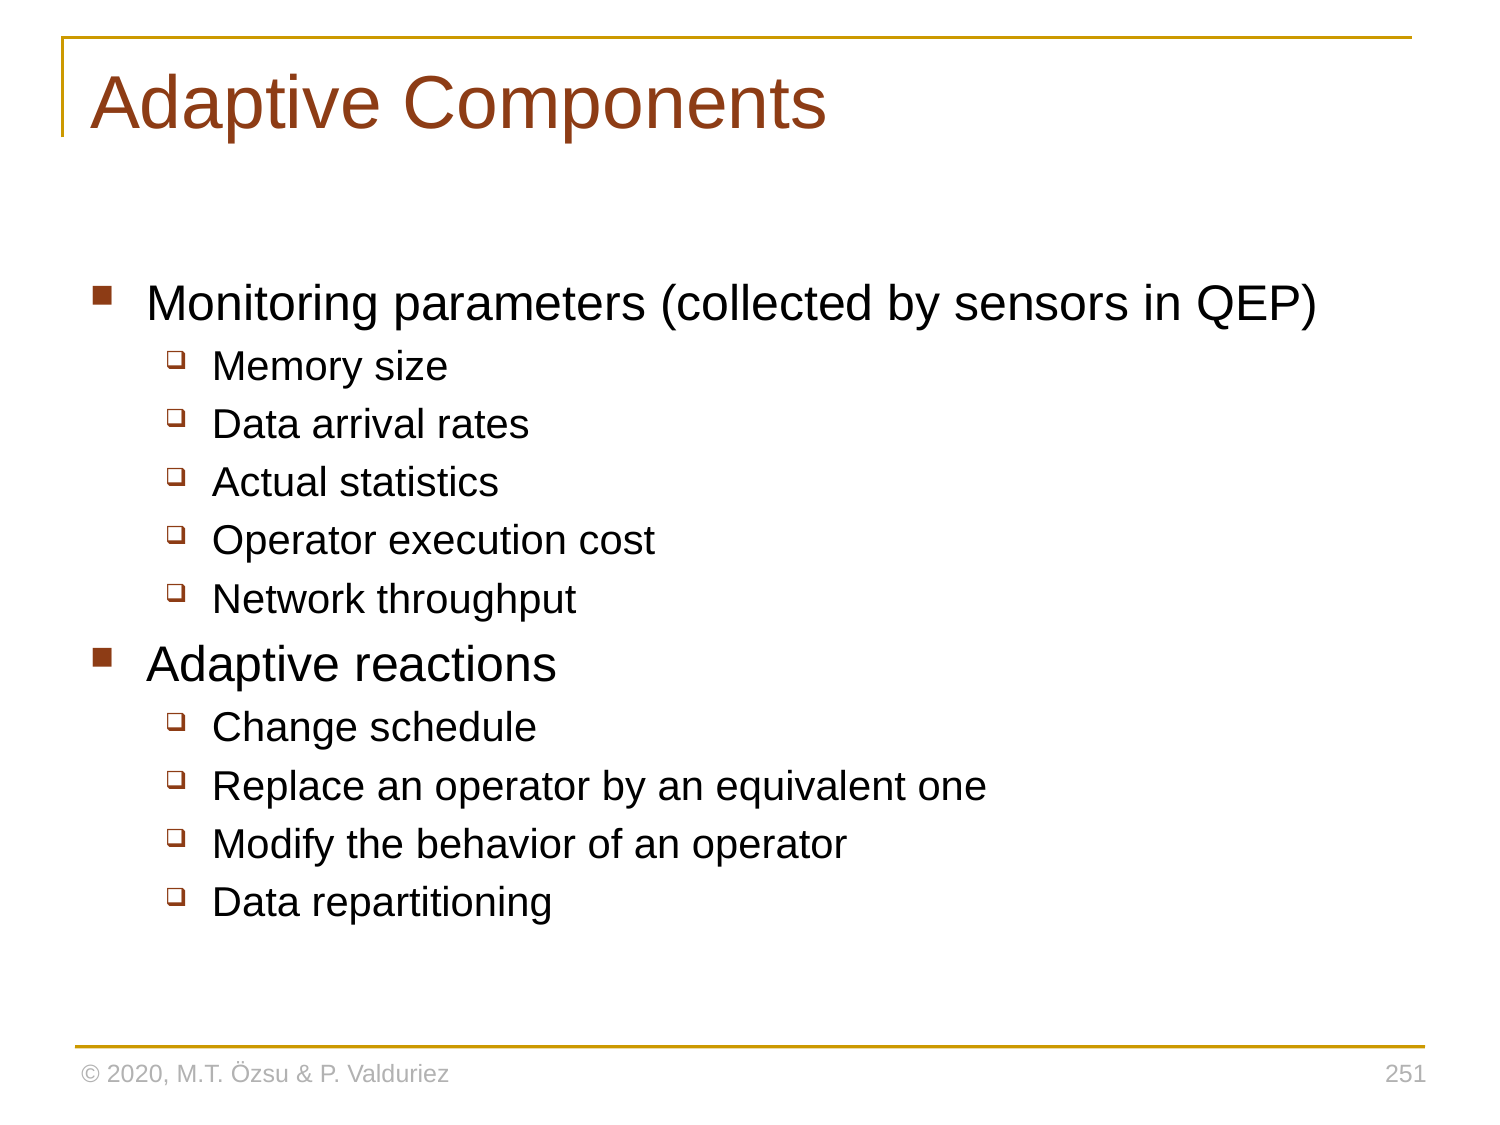

# Adaptive Components
Monitoring parameters (collected by sensors in QEP)
Memory size
Data arrival rates
Actual statistics
Operator execution cost
Network throughput
Adaptive reactions
Change schedule
Replace an operator by an equivalent one
Modify the behavior of an operator
Data repartitioning
© 2020, M.T. Özsu & P. Valduriez
251